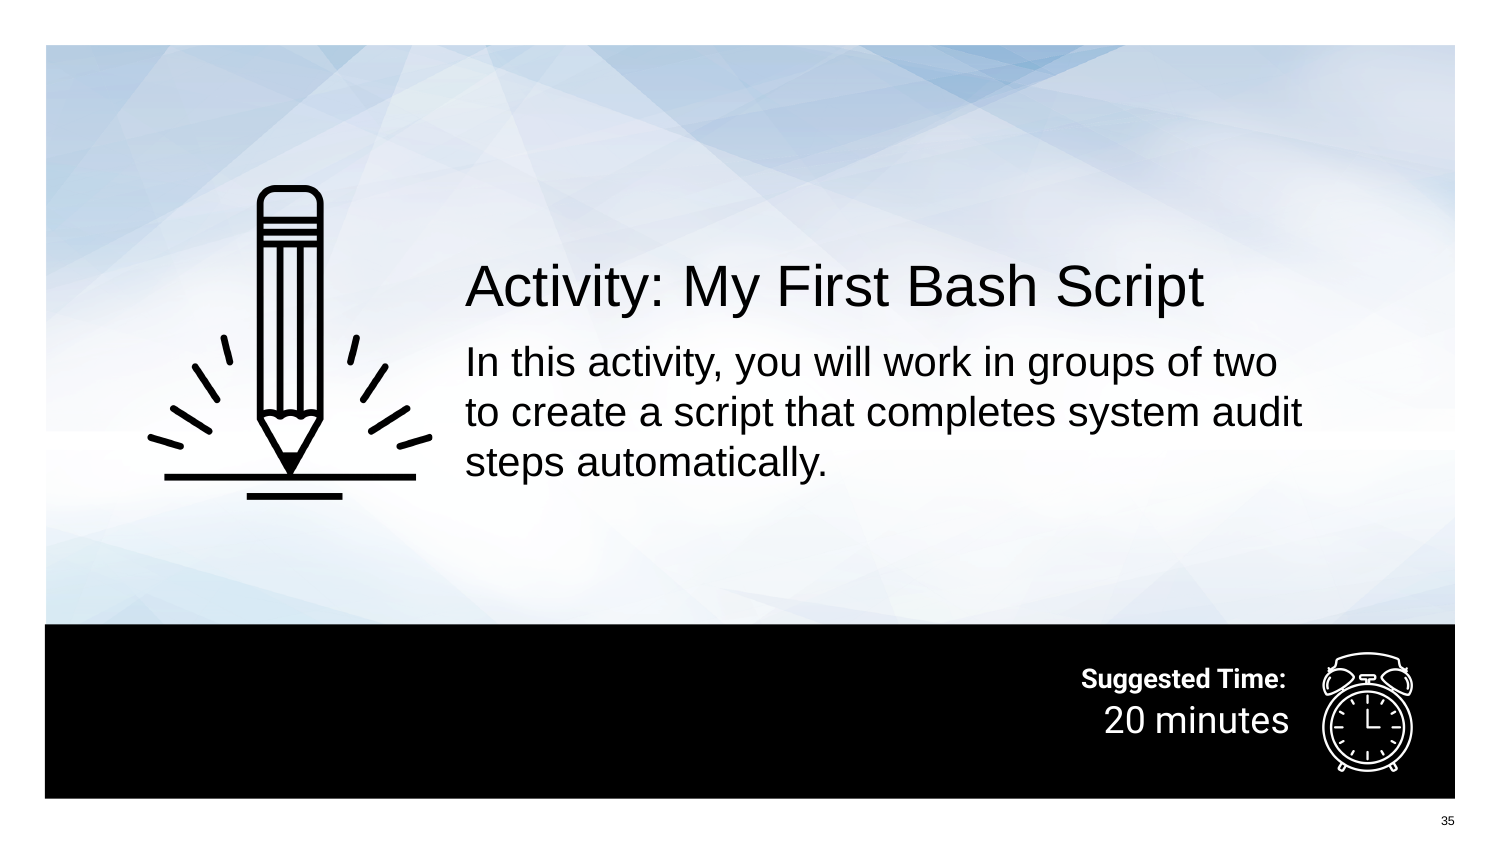

Activity: My First Bash Script
In this activity, you will work in groups of two
to create a script that completes system audit steps automatically.
# 20 minutes
35